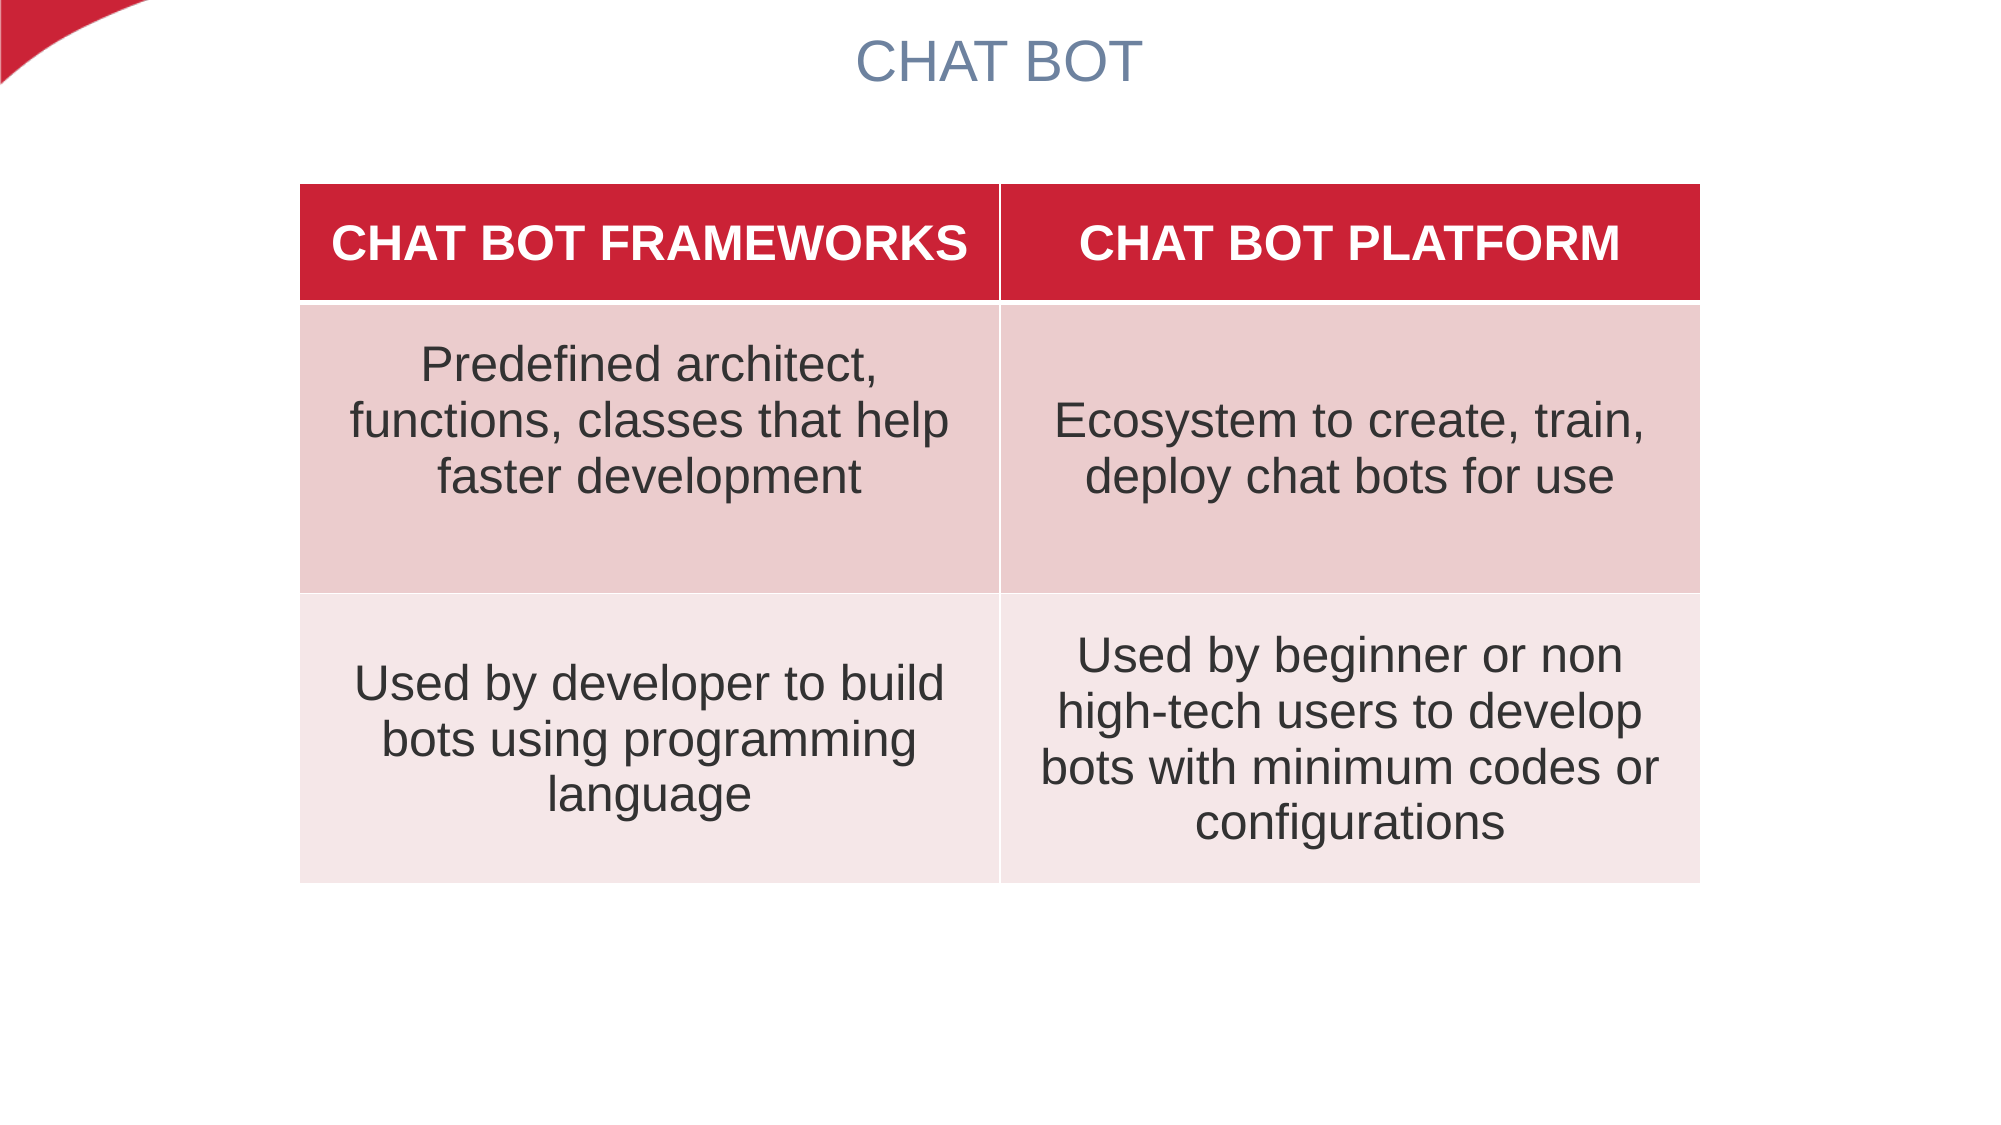

# CHAT BOT
| CHAT BOT FRAMEWORKS | CHAT BOT PLATFORM |
| --- | --- |
| Predefined architect, functions, classes that help faster development | Ecosystem to create, train, deploy chat bots for use |
| Used by developer to build bots using programming language | Used by beginner or non high-tech users to develop bots with minimum codes or configurations |